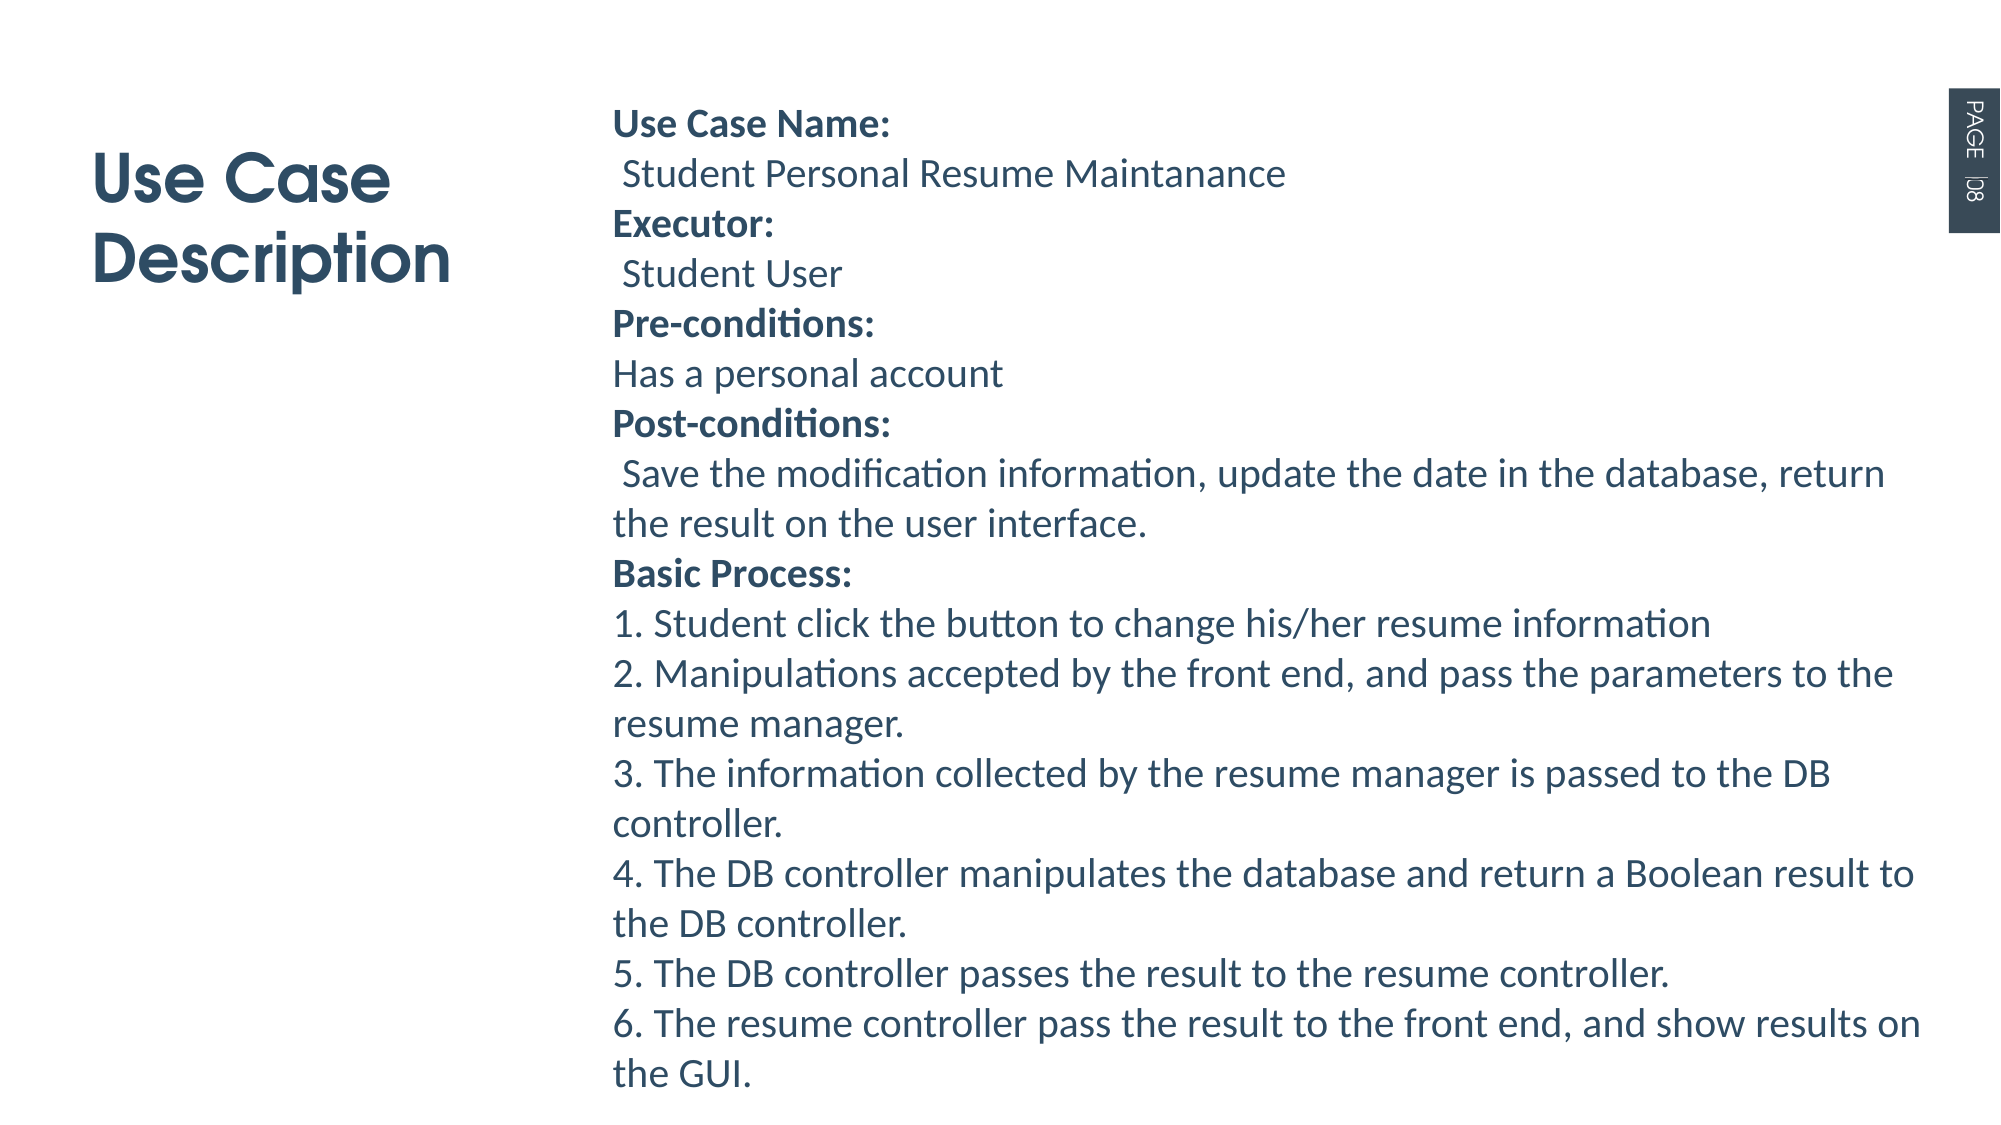

PAGE   08
Use Case Name:
 Student Personal Resume Maintanance
Executor:
 Student User
Pre-conditions:
Has a personal account
Post-conditions:
 Save the modification information, update the date in the database, return the result on the user interface.
Basic Process:
1. Student click the button to change his/her resume information
2. Manipulations accepted by the front end, and pass the parameters to the resume manager.
3. The information collected by the resume manager is passed to the DB controller.
4. The DB controller manipulates the database and return a Boolean result to the DB controller.
5. The DB controller passes the result to the resume controller.
6. The resume controller pass the result to the front end, and show results on the GUI.
Use Case
Description